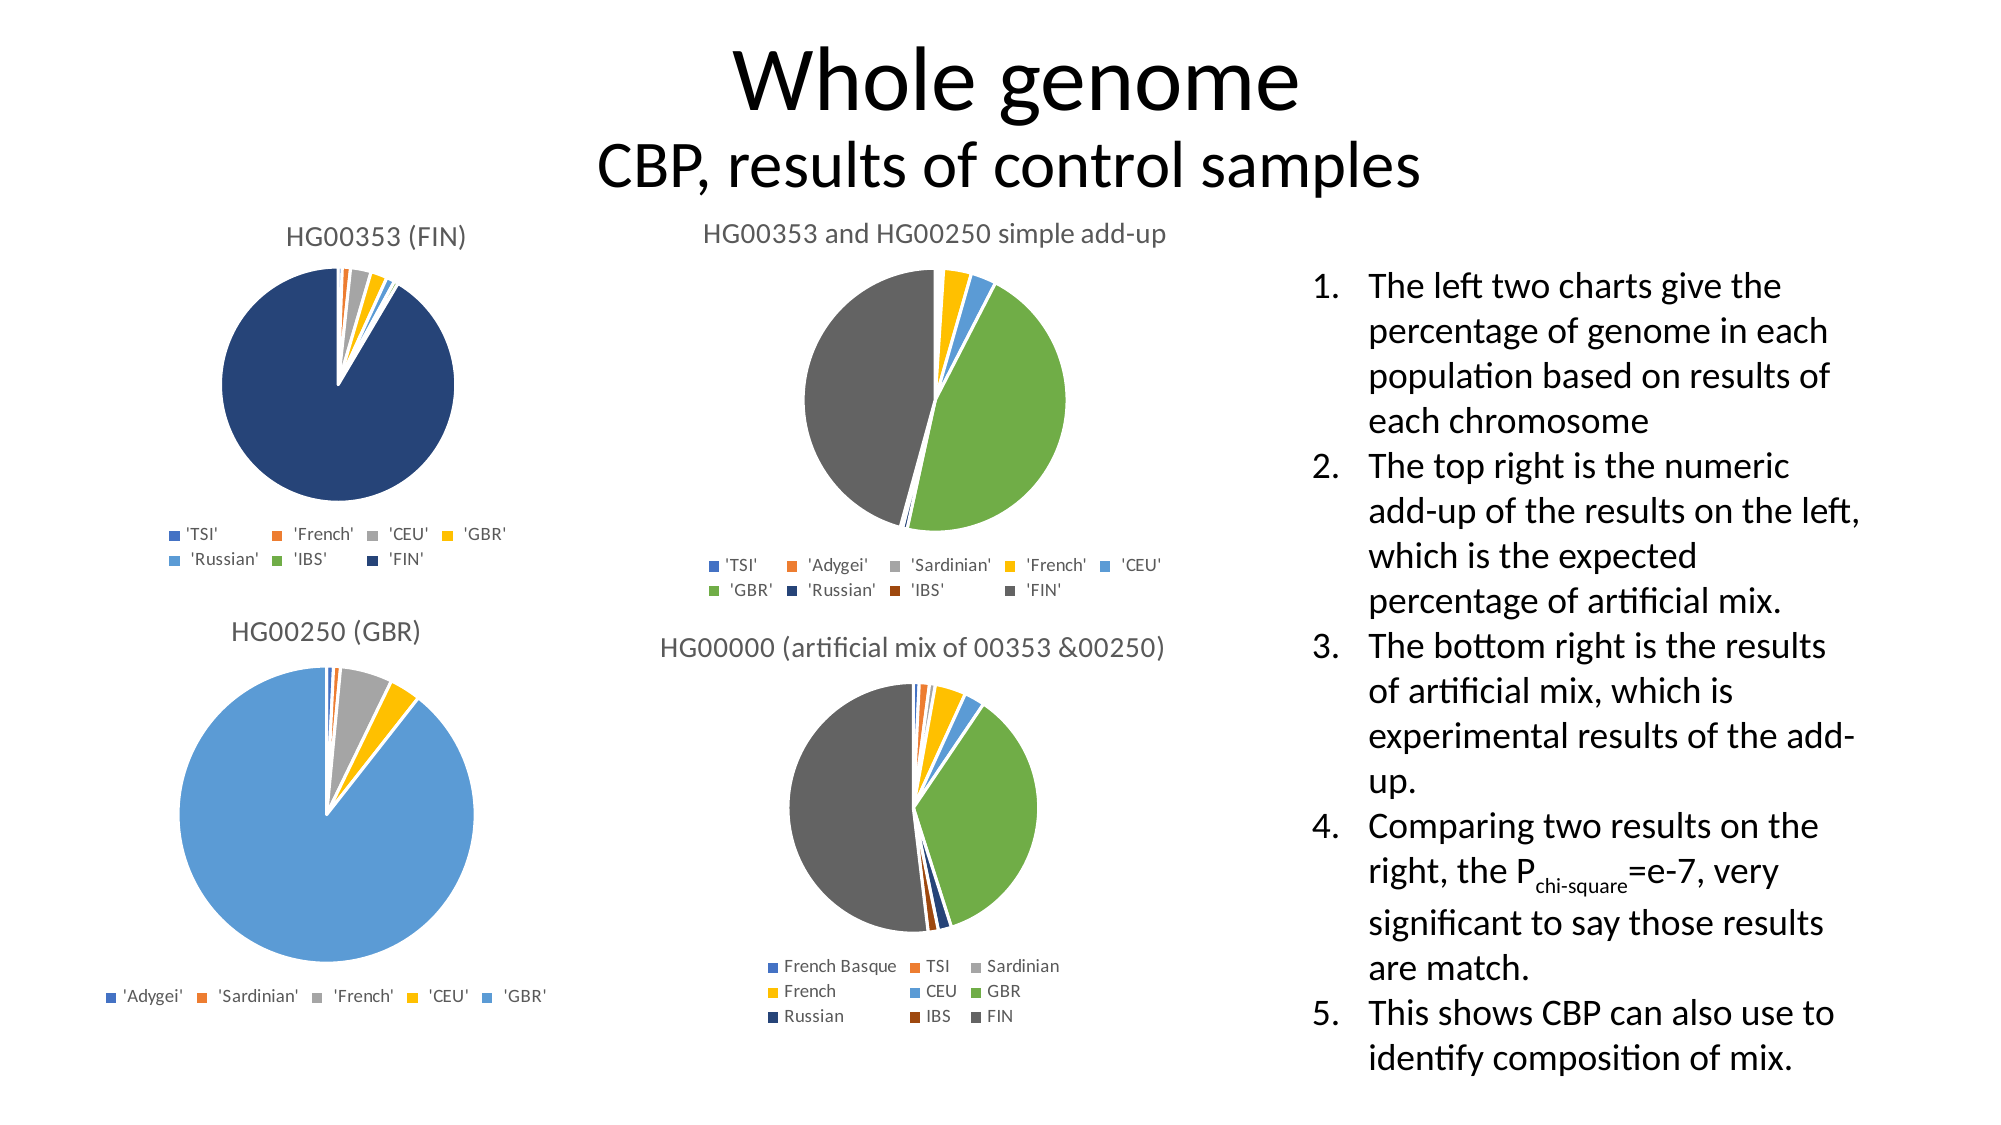

# Whole genome CBP, results of control samples

### Chart: HG00353 (FIN)

| Category |  |
|---|---|
| 'TSI' | 0.00568181818181818 |
|  'French' | 0.0113636363636363 |
|  'CEU' | 0.0284090909090909 |
|  'GBR' | 0.0227272727272727 |
|  'Russian' | 0.0113636363636363 |
|  'IBS' | 0.00568181818181818 |
|  'FIN' | 0.914772727272726 |

### Chart: HG00353 and HG00250 simple add-up

| Category |  |
|---|---|
| 'TSI' | 0.00568181818181818 |
|  'Adygei' | 0.00757575757575757 |
|  'Sardinian' | 0.00757575757575757 |
|  'French' | 0.0681818181818181 |
|  'CEU' | 0.0625 |
|  'GBR' | 0.916666666666666 |
|  'Russian' | 0.0113636363636363 |
|  'IBS' | 0.00568181818181818 |
|  'FIN' | 0.914772727272726 |
The left two charts give the percentage of genome in each population based on results of each chromosome
The top right is the numeric add-up of the results on the left, which is the expected percentage of artificial mix.
The bottom right is the results of artificial mix, which is experimental results of the add-up.
Comparing two results on the right, the Pchi-square=e-7, very significant to say those results are match.
This shows CBP can also use to identify composition of mix.

### Chart: HG00250 (GBR)

| Category |  |
|---|---|
| 'Adygei' | 0.00757575757575757 |
|  'Sardinian' | 0.00757575757575757 |
|  'French' | 0.0568181818181818 |
|  'CEU' | 0.034090909090909 |
|  'GBR' | 0.893939393939393 |

### Chart: HG00000 (artificial mix of 00353 &00250)

| Category |  |
|---|---|
| French Basque | 0.007575758 |
| TSI | 0.013257576 |
| Sardinian | 0.007575758 |
| French | 0.039772727 |
| CEU | 0.026515152 |
| GBR | 0.356060606 |
| Russian | 0.017045455 |
| IBS | 0.013257576 |
| FIN | 0.518939394 |